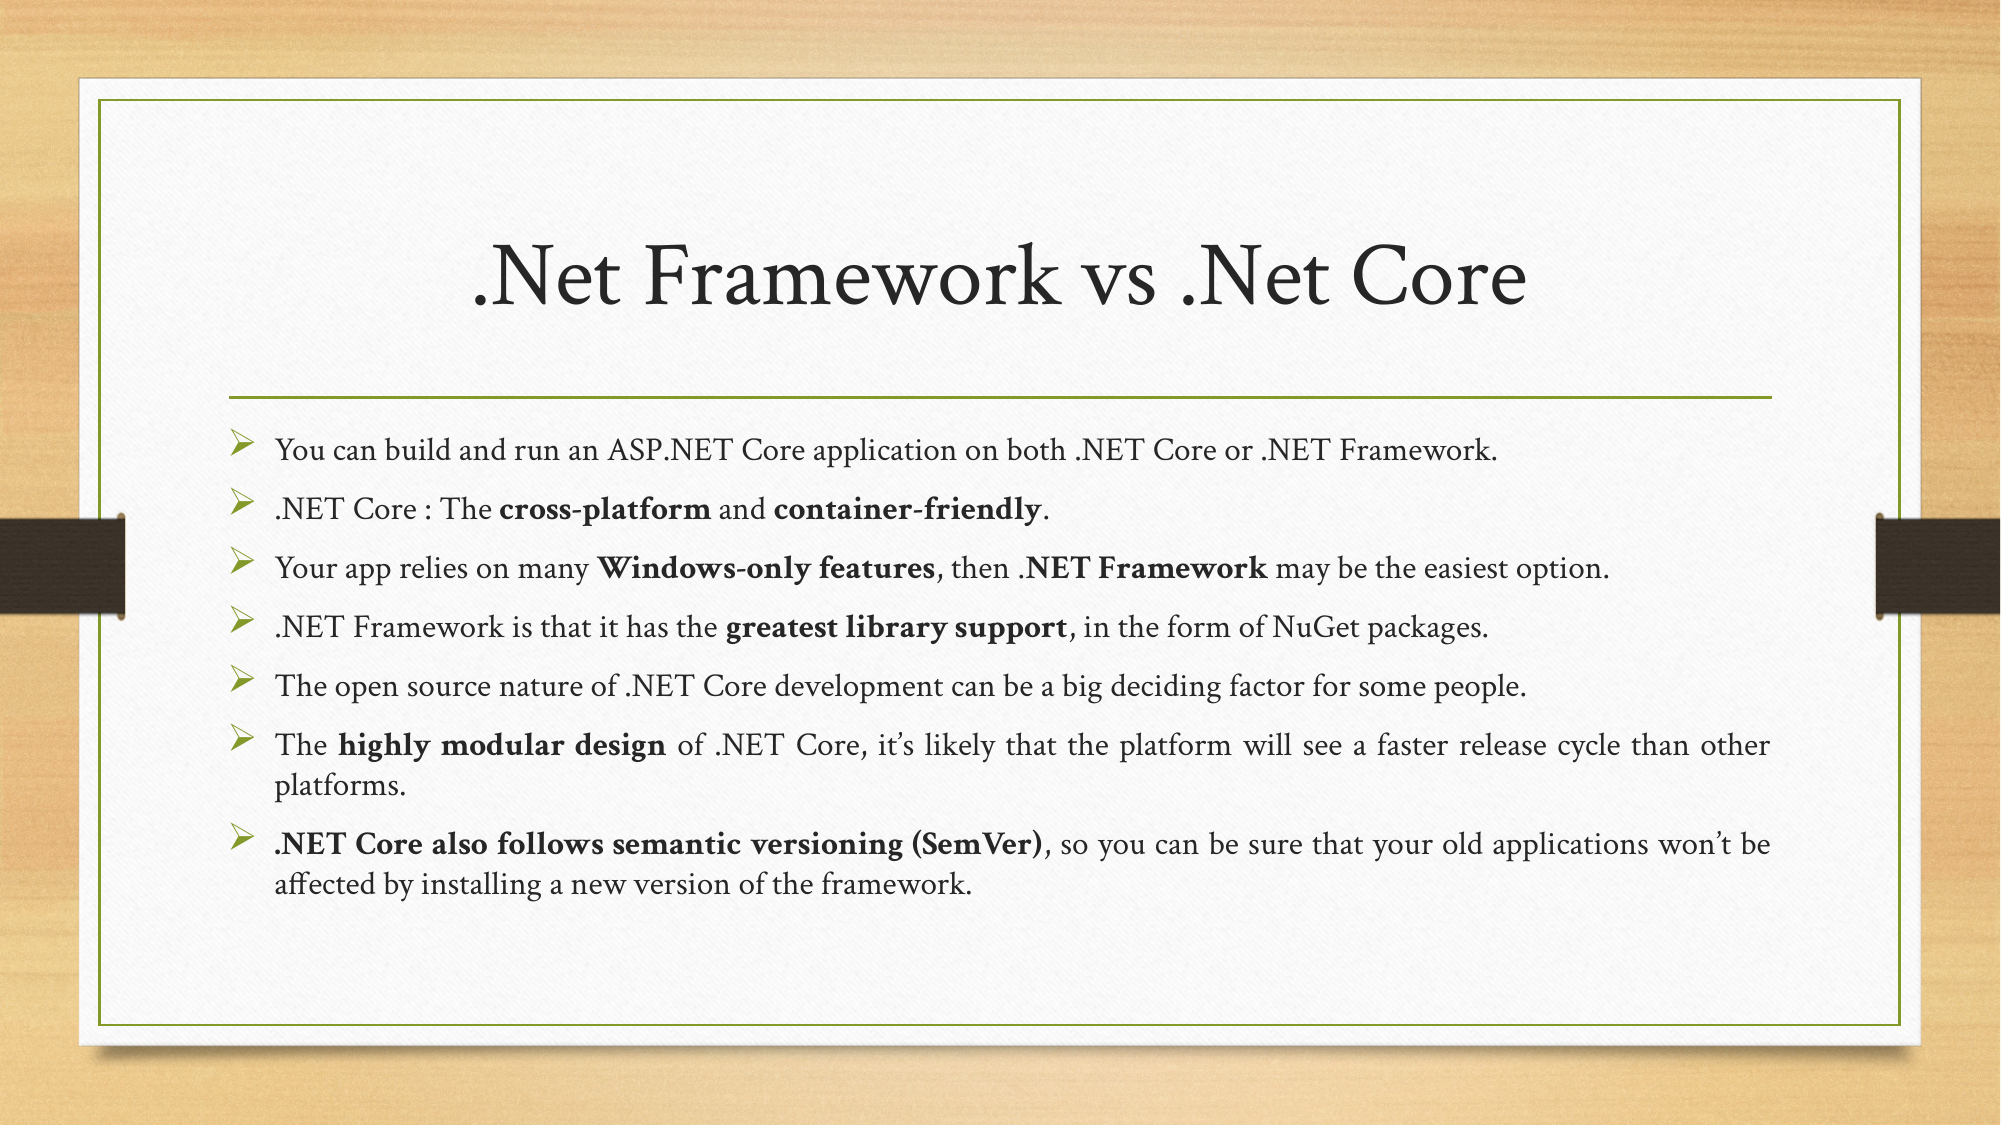

# .Net Framework vs .Net Core
You can build and run an ASP.NET Core application on both .NET Core or .NET Framework.
.NET Core : The cross-platform and container-friendly.
Your app relies on many Windows-only features, then .NET Framework may be the easiest option.
.NET Framework is that it has the greatest library support, in the form of NuGet packages.
The open source nature of .NET Core development can be a big deciding factor for some people.
The highly modular design of .NET Core, it’s likely that the platform will see a faster release cycle than other platforms.
.NET Core also follows semantic versioning (SemVer), so you can be sure that your old applications won’t be affected by installing a new version of the framework.